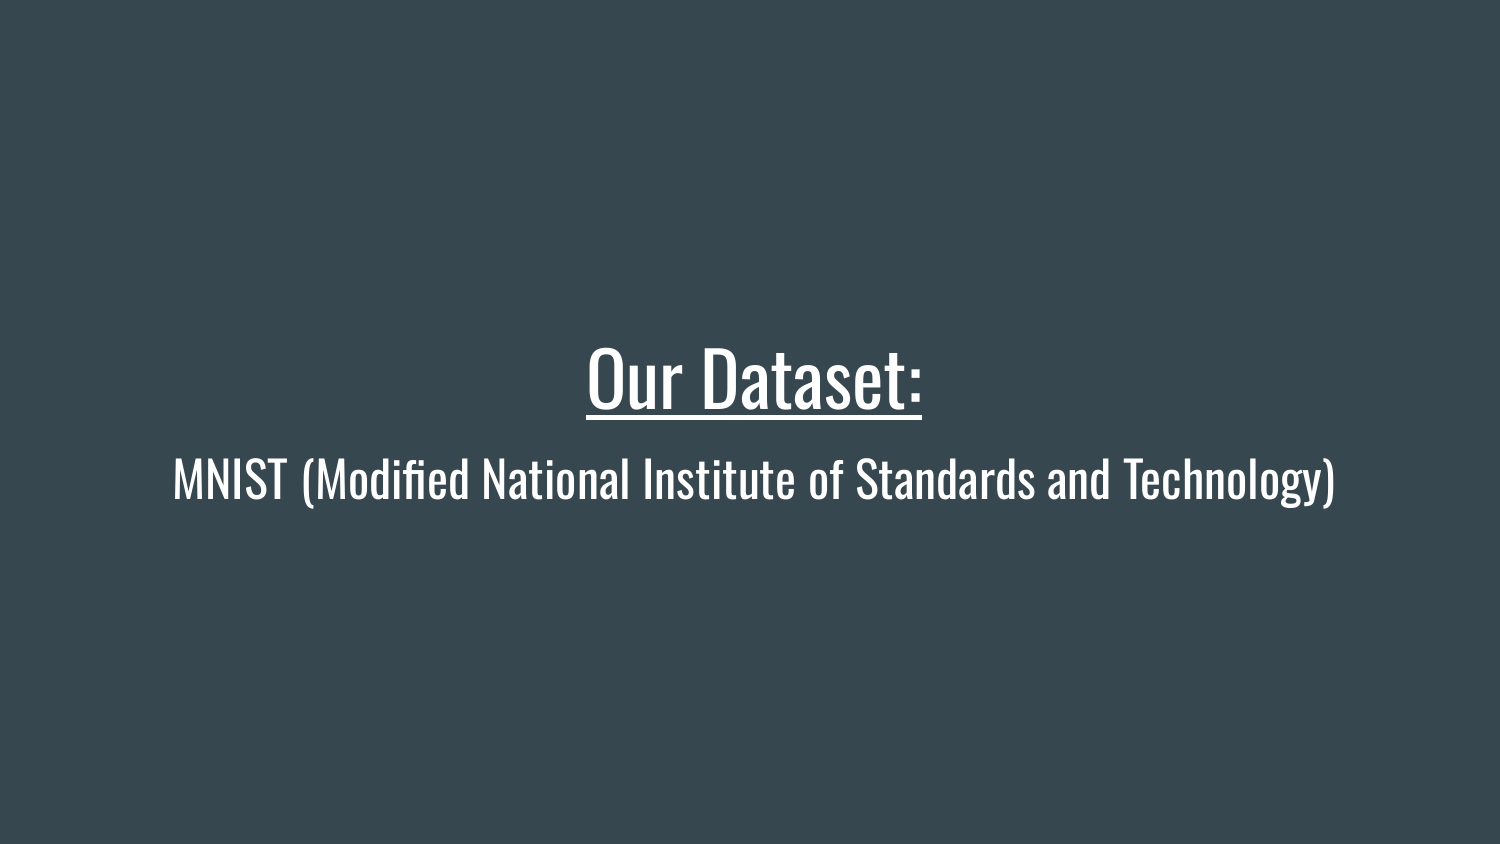

# Our Dataset:

MNIST (Modified National Institute of Standards and Technology)